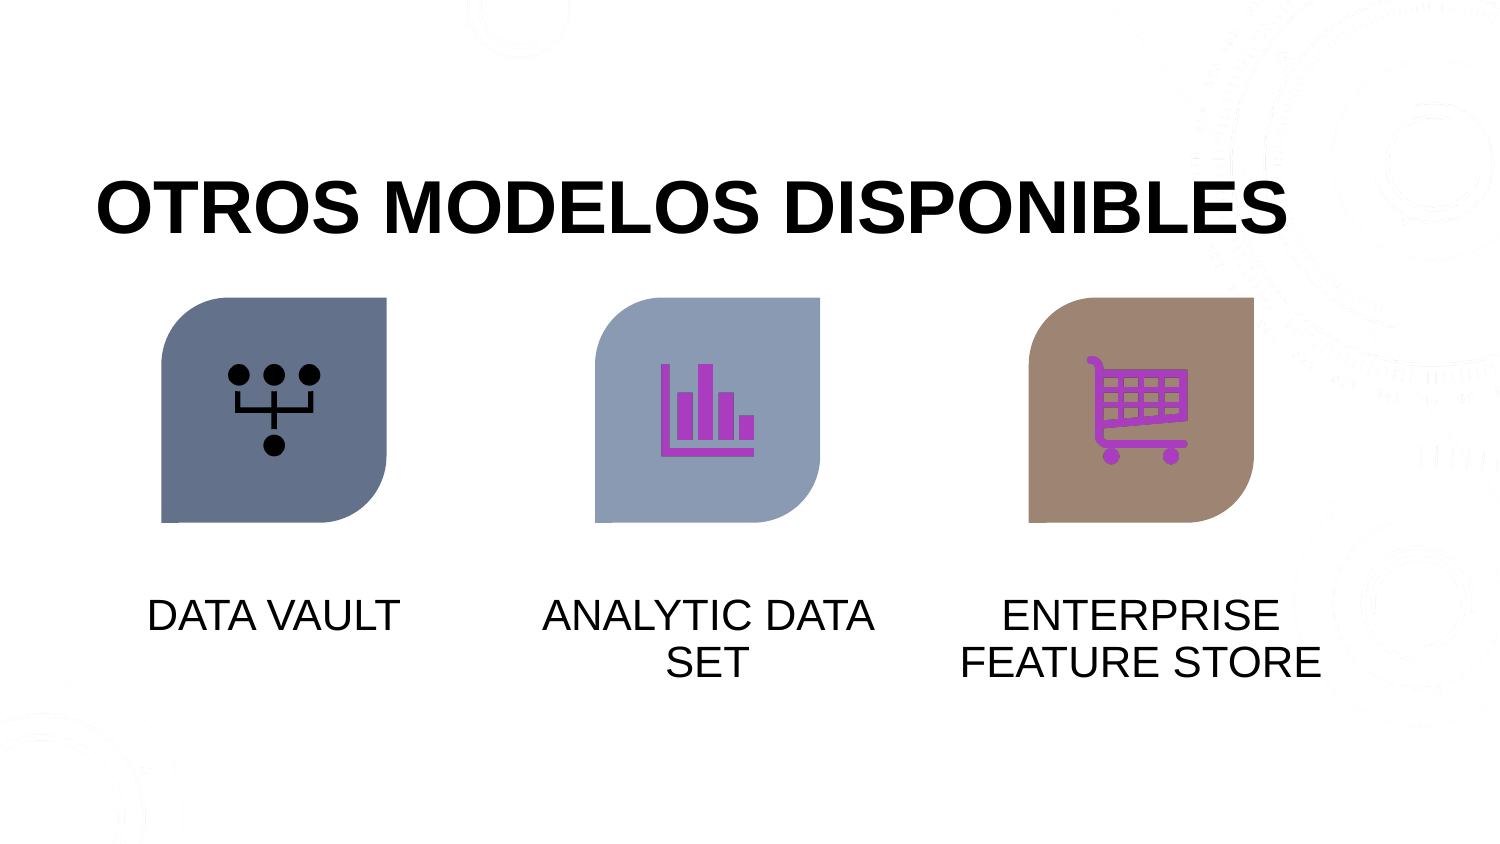

# OTROS MODELOS DISPONIBLES
DATA VAULT
ANALYTIC DATA SET
ENTERPRISE FEATURE STORE